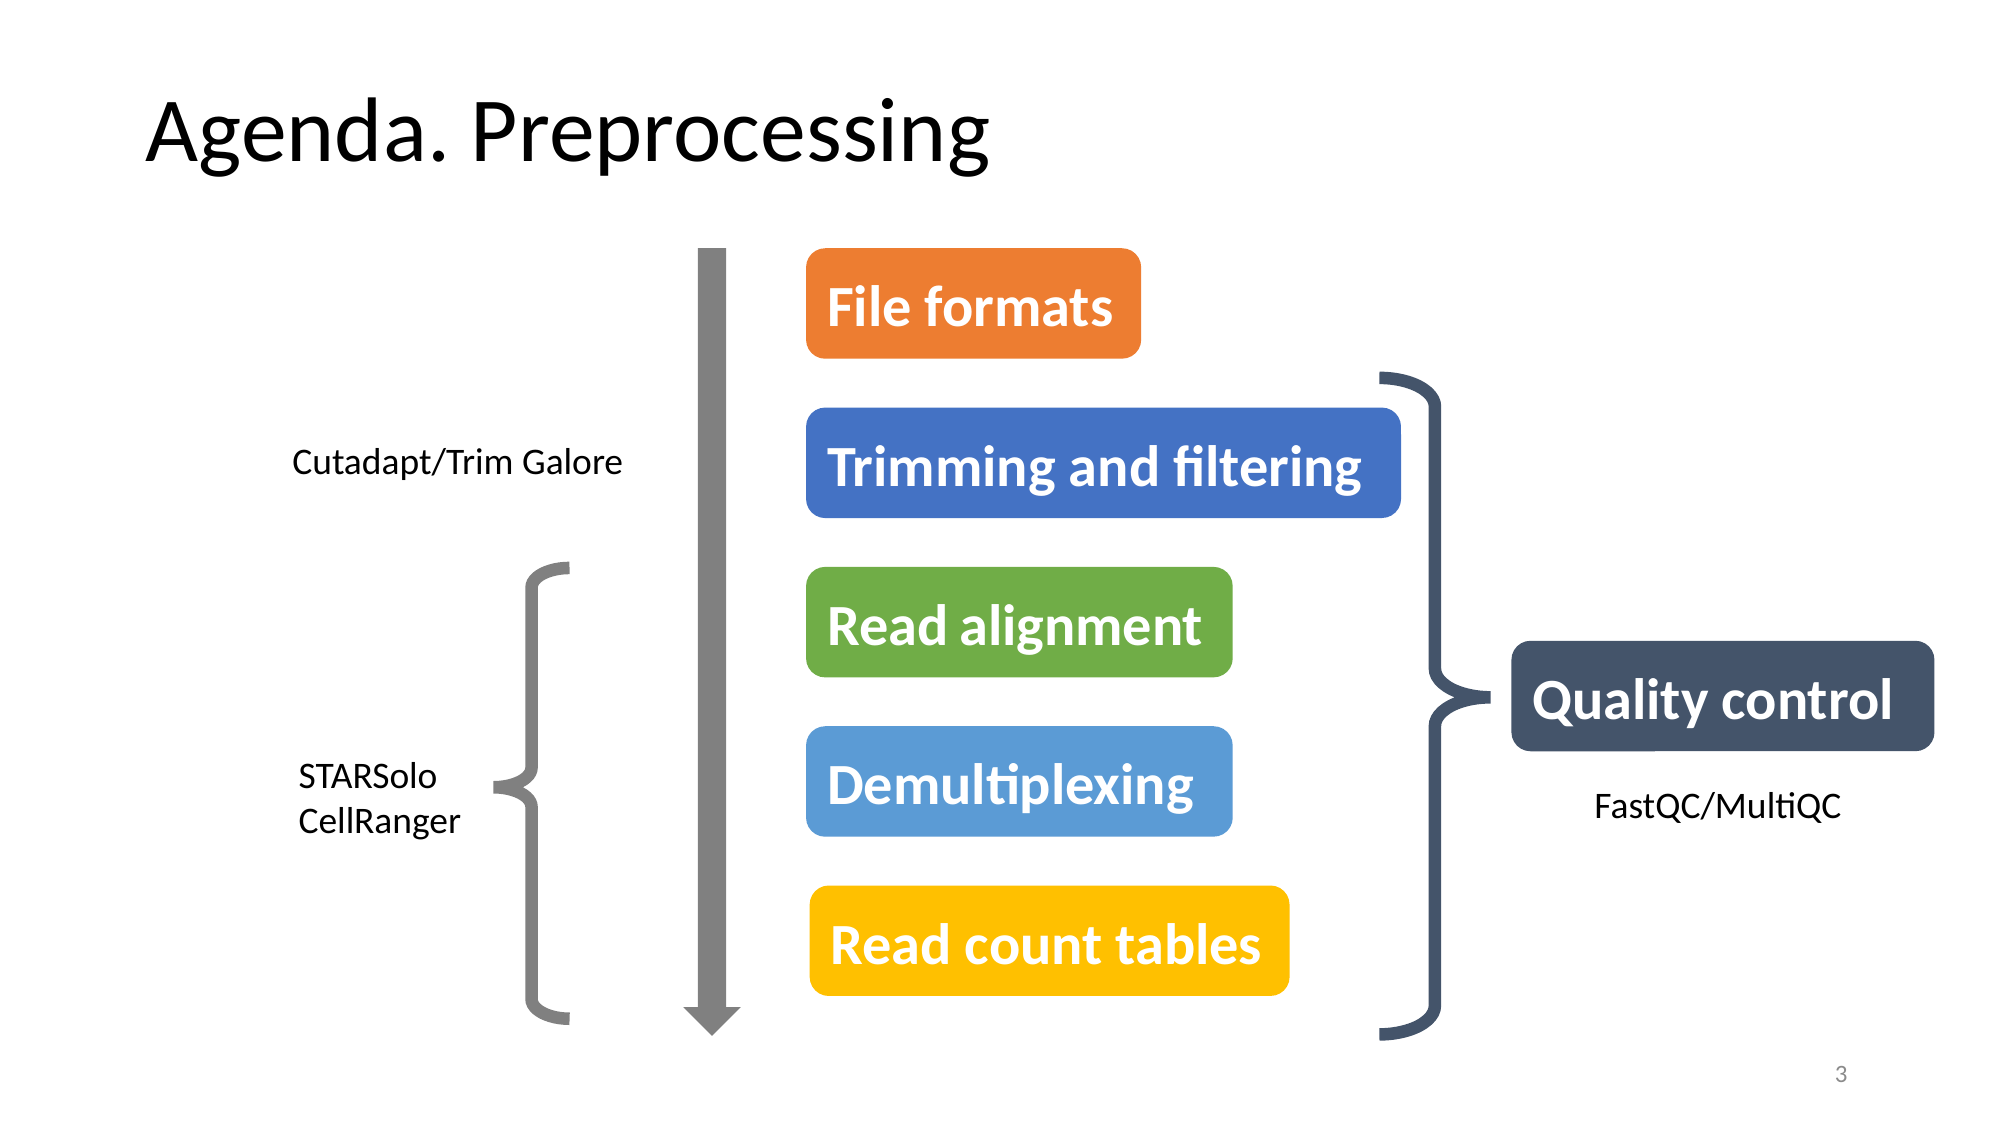

# Agenda. Preprocessing
File formats

Trimming and filtering
Cutadapt/Trim Galore

Read alignment

Quality control
Demultiplexing
STARSolo
CellRanger
FastQC/MultiQC
Read count tables
3